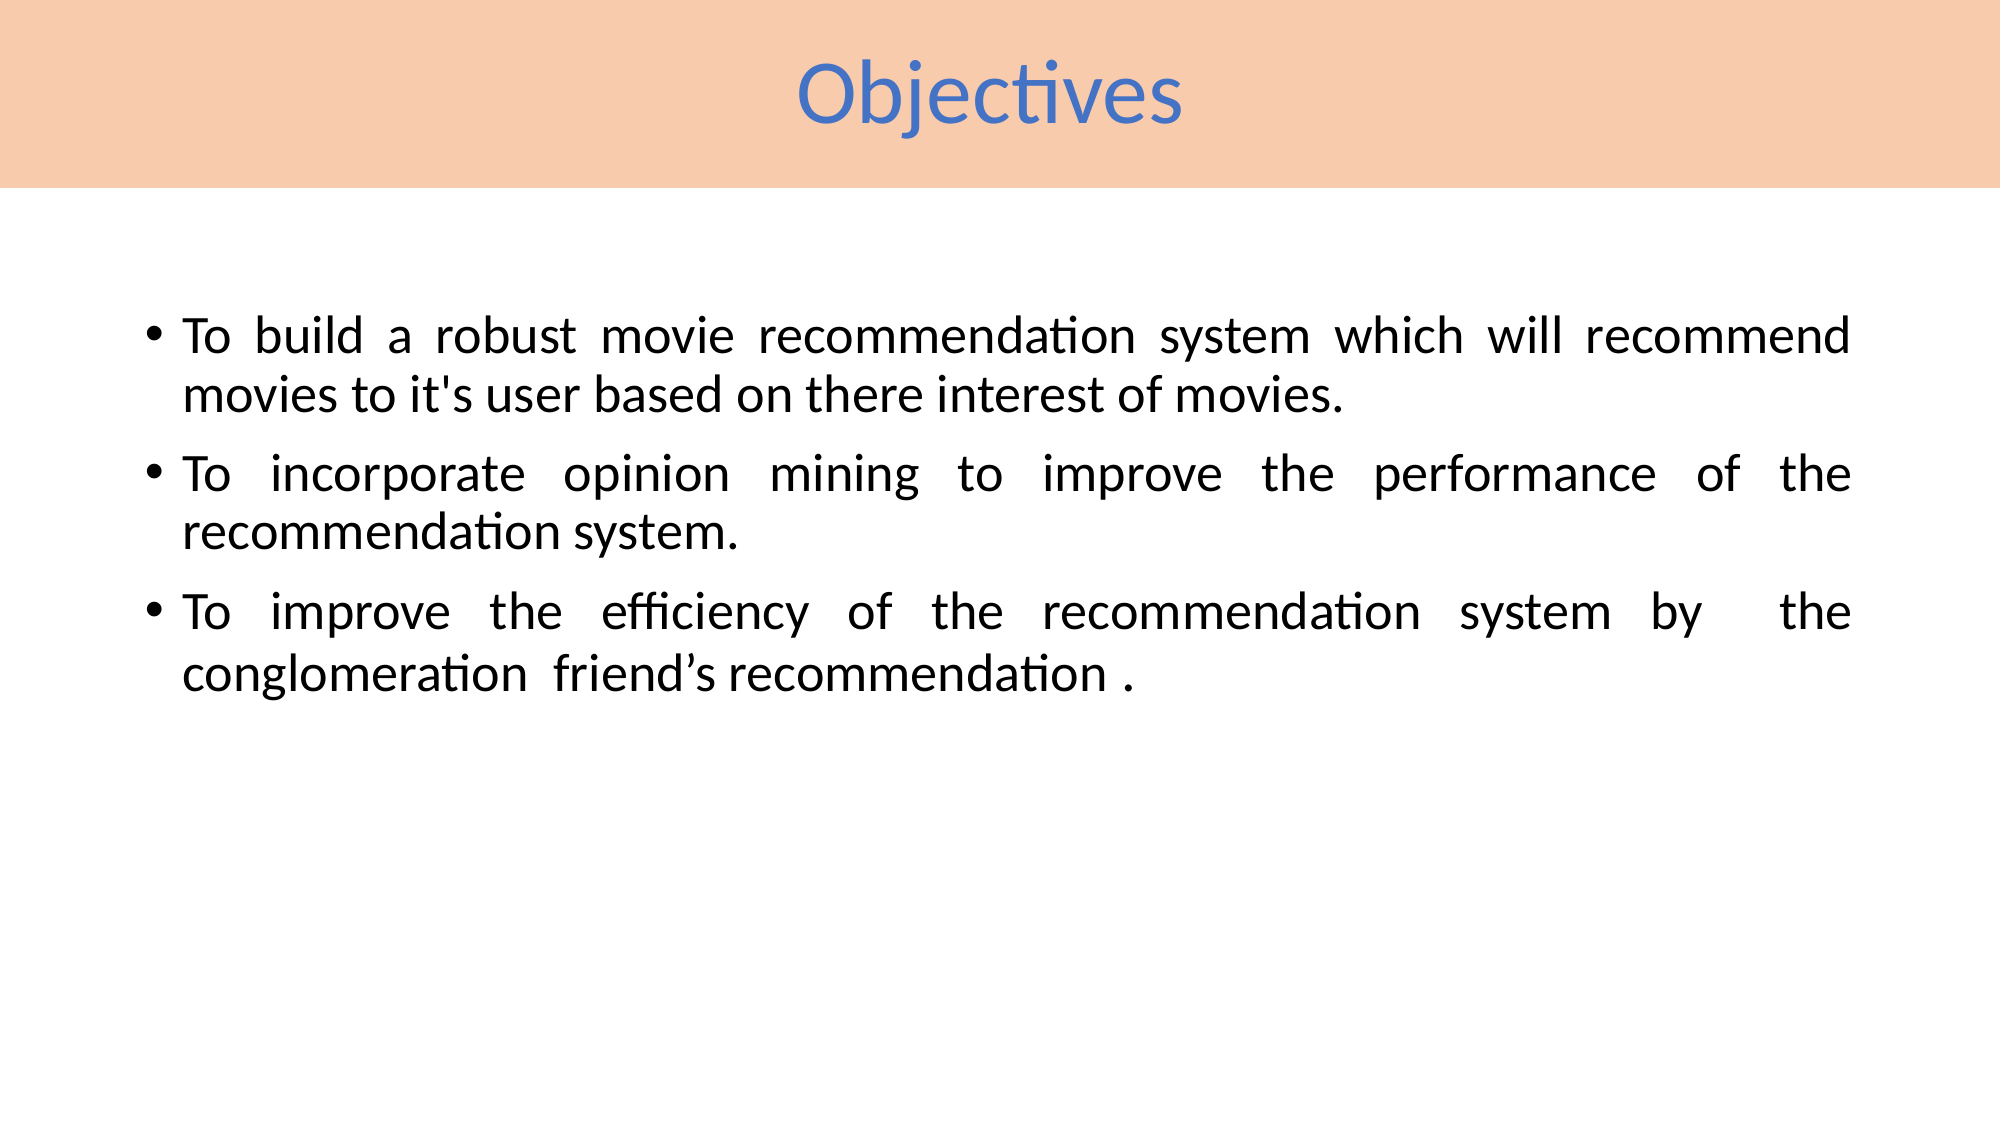

# Objectives
To build a robust movie recommendation system which will recommend movies to it's user based on there interest of movies.
To incorporate opinion mining to improve the performance of the recommendation system.
To improve the efficiency of the recommendation system by  the conglomeration  friend’s recommendation .